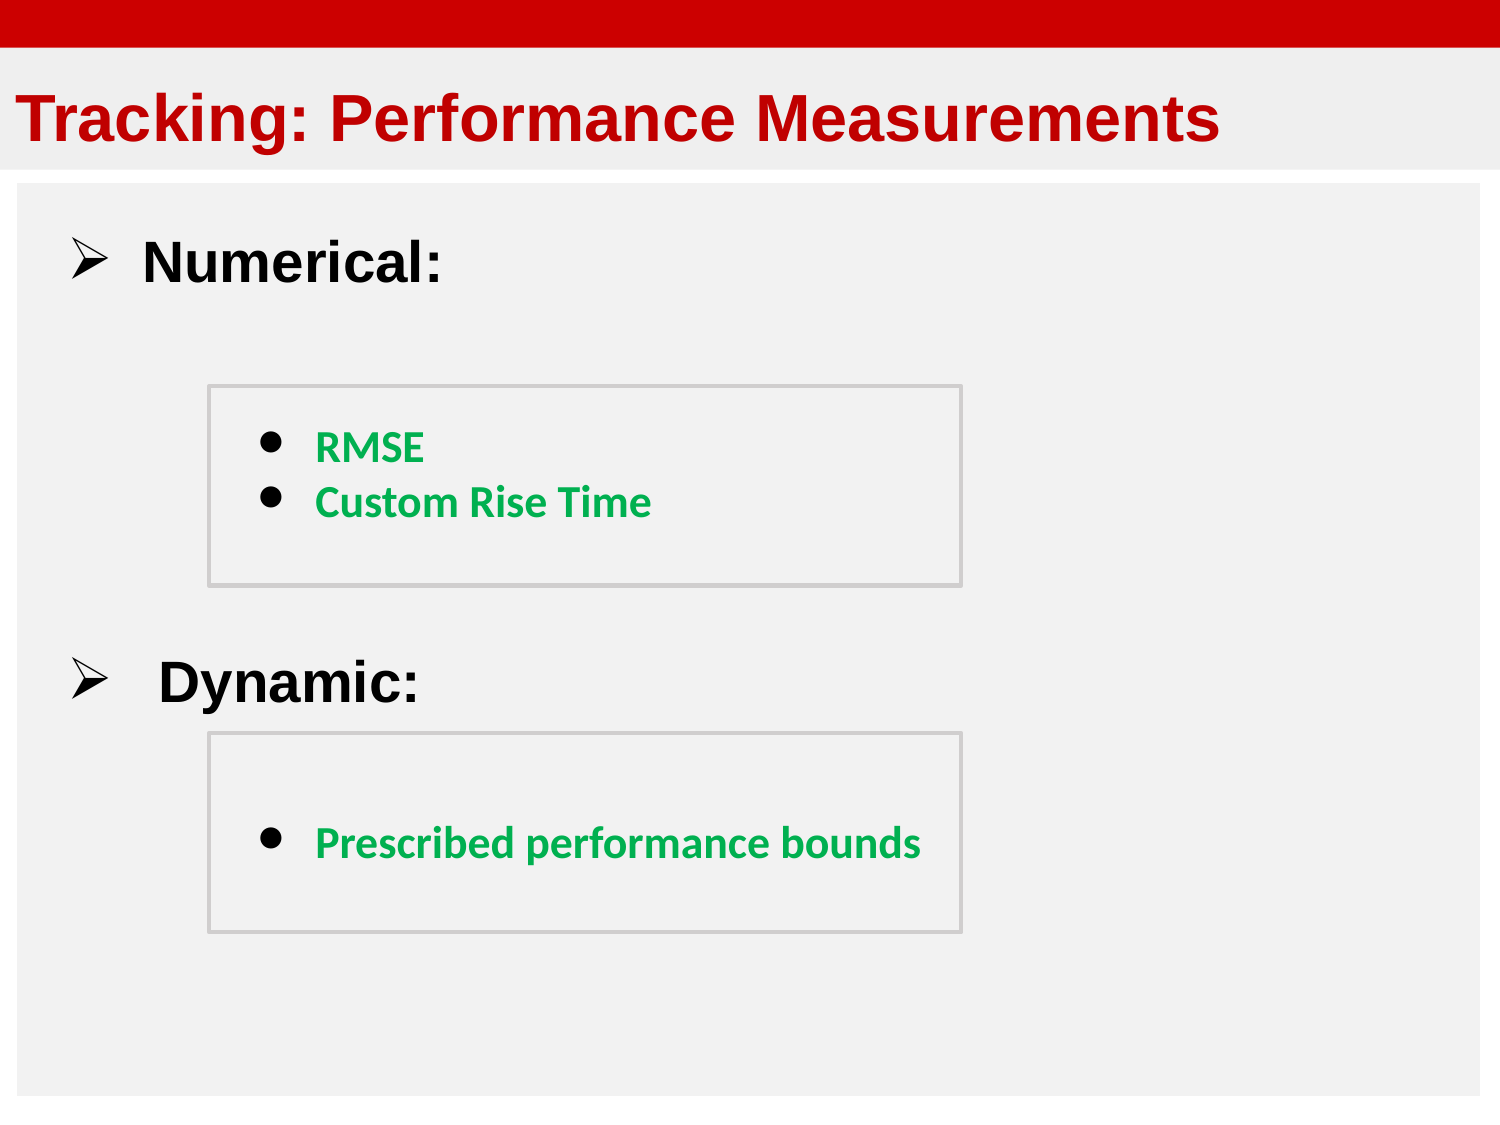

Tracking: Performance Measurements

Numerical:

 Dynamic:

RMSE
Custom Rise Time

Prescribed performance bounds